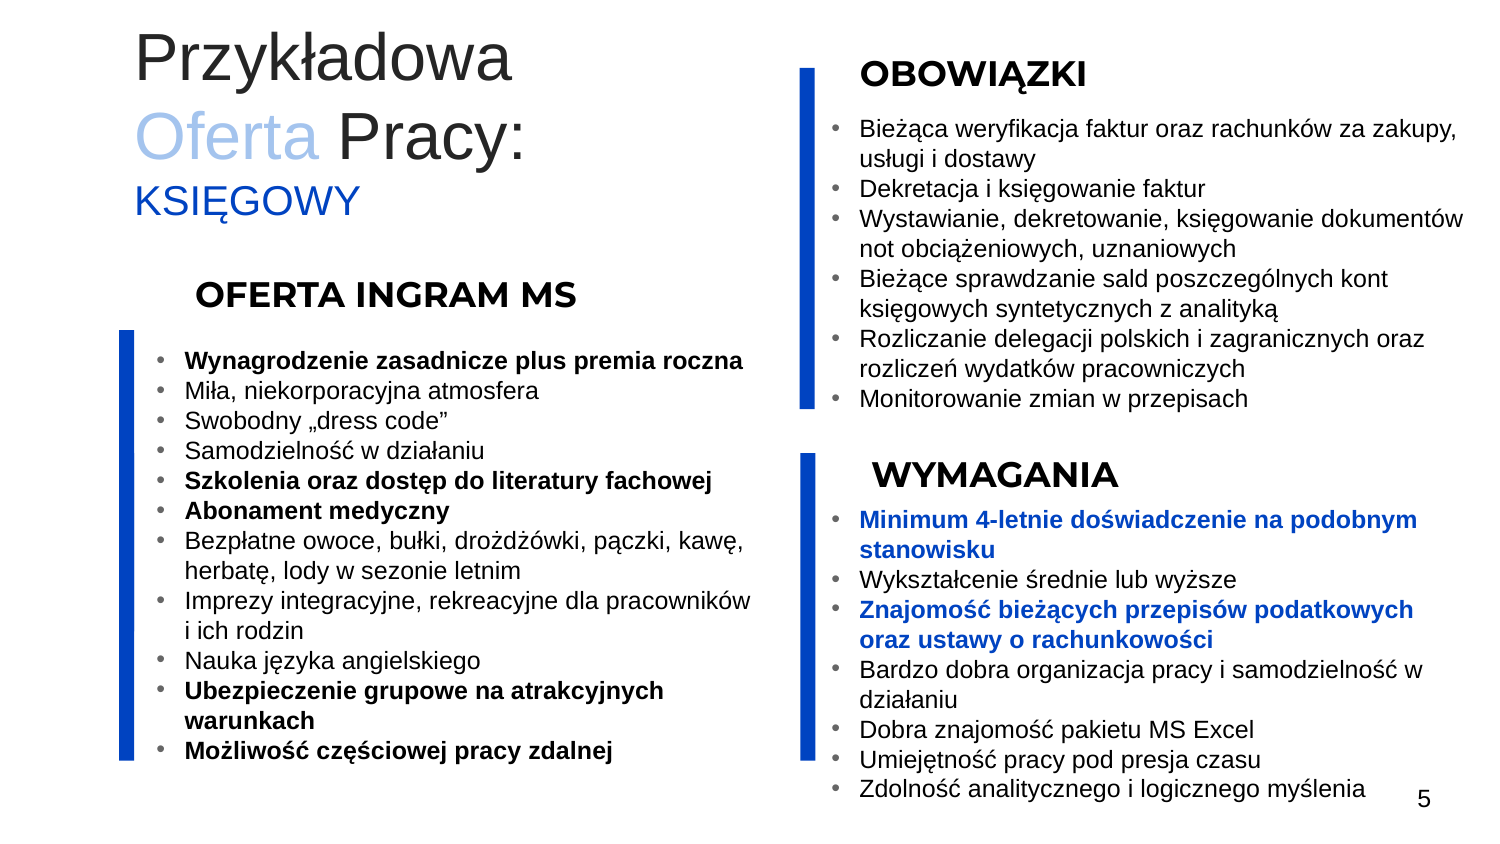

# Przykładowa Oferta Pracy: KSIĘGOWY
OBOWIĄZKI
Bieżąca weryfikacja faktur oraz rachunków za zakupy, usługi i dostawy
Dekretacja i księgowanie faktur
Wystawianie, dekretowanie, księgowanie dokumentów not obciążeniowych, uznaniowych
Bieżące sprawdzanie sald poszczególnych kont księgowych syntetycznych z analityką
Rozliczanie delegacji polskich i zagranicznych oraz rozliczeń wydatków pracowniczych
Monitorowanie zmian w przepisach

OFERTA INGRAM MS
Wynagrodzenie zasadnicze plus premia roczna
Miła, niekorporacyjna atmosfera
Swobodny „dress code”
Samodzielność w działaniu
Szkolenia oraz dostęp do literatury fachowej
Abonament medyczny
Bezpłatne owoce, bułki, drożdżówki, pączki, kawę, herbatę, lody w sezonie letnim
Imprezy integracyjne, rekreacyjne dla pracowników i ich rodzin
Nauka języka angielskiego
Ubezpieczenie grupowe na atrakcyjnych warunkach
Możliwość częściowej pracy zdalnej
WYMAGANIA

Minimum 4-letnie doświadczenie na podobnym stanowisku
Wykształcenie średnie lub wyższe
Znajomość bieżących przepisów podatkowych oraz ustawy o rachunkowości
Bardzo dobra organizacja pracy i samodzielność w działaniu
Dobra znajomość pakietu MS Excel
Umiejętność pracy pod presja czasu
Zdolność analitycznego i logicznego myślenia
5